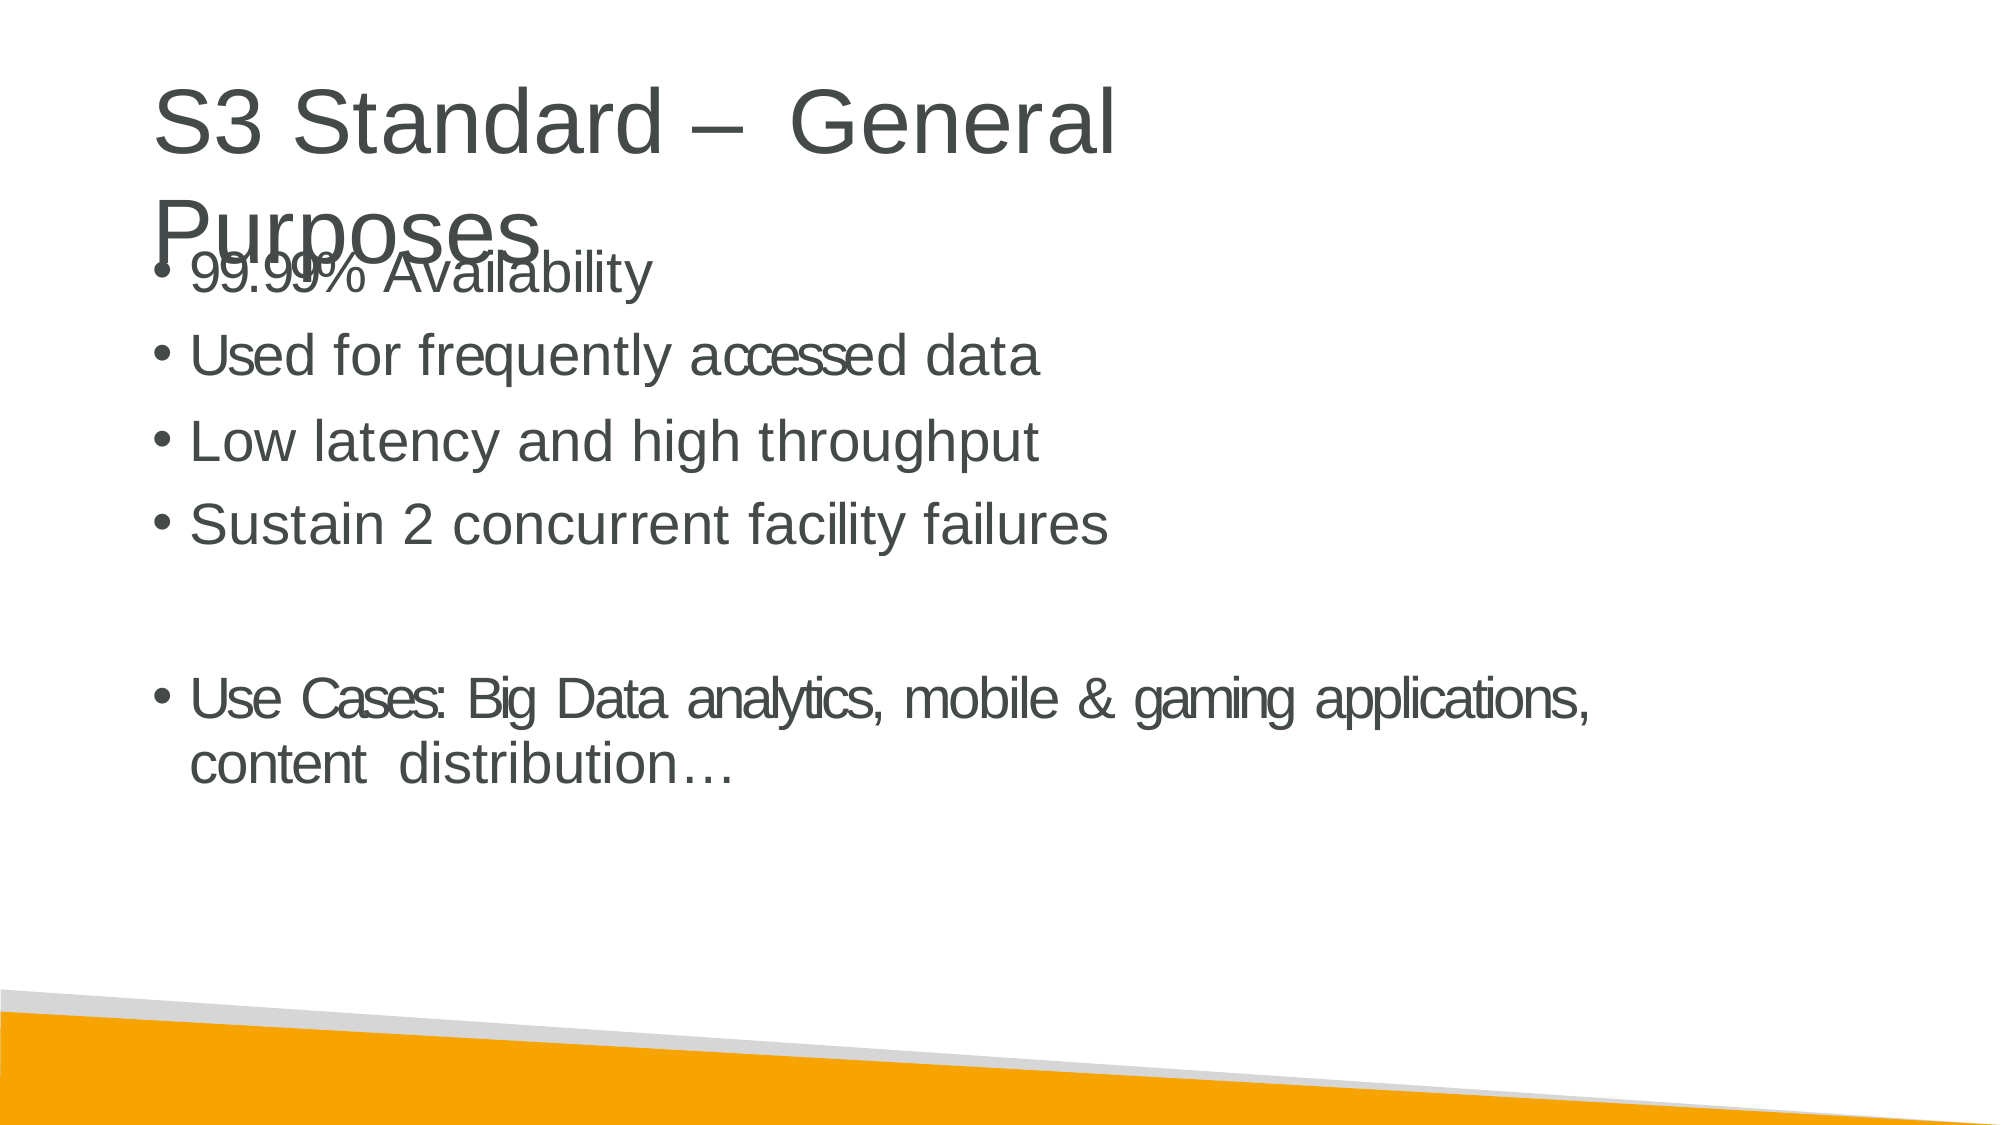

# S3 Standard – General Purposes
99.99% Availability
Used for frequently accessed data
Low latency and high throughput
Sustain 2 concurrent facility failures

Use Cases: Big Data analytics, mobile & gaming applications, content  distribution…